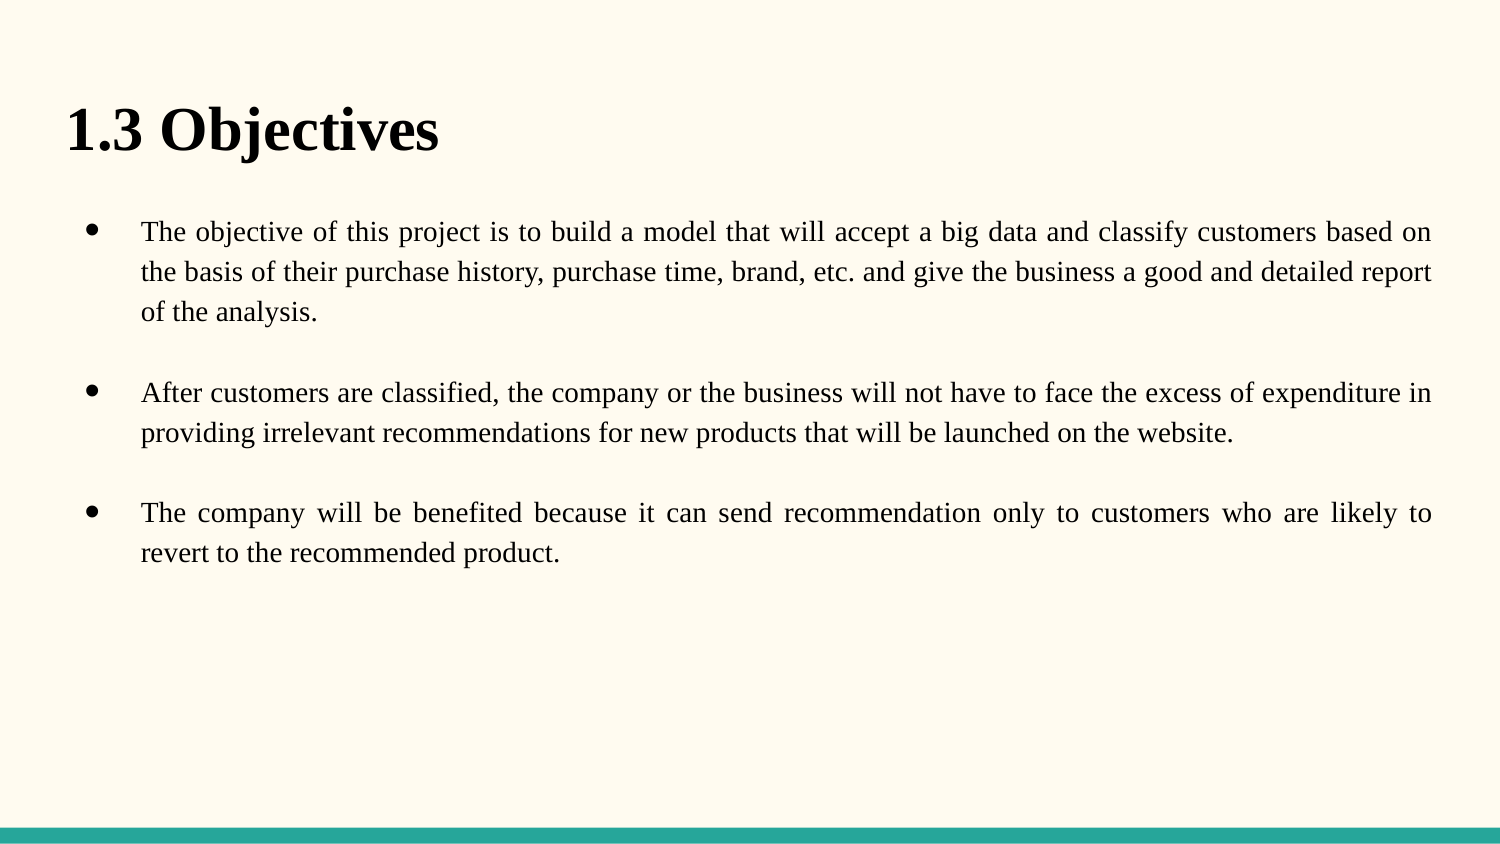

1.3 Objectives
The objective of this project is to build a model that will accept a big data and classify customers based on the basis of their purchase history, purchase time, brand, etc. and give the business a good and detailed report of the analysis.

After customers are classified, the company or the business will not have to face the excess of expenditure in providing irrelevant recommendations for new products that will be launched on the website.

The company will be benefited because it can send recommendation only to customers who are likely to revert to the recommended product.